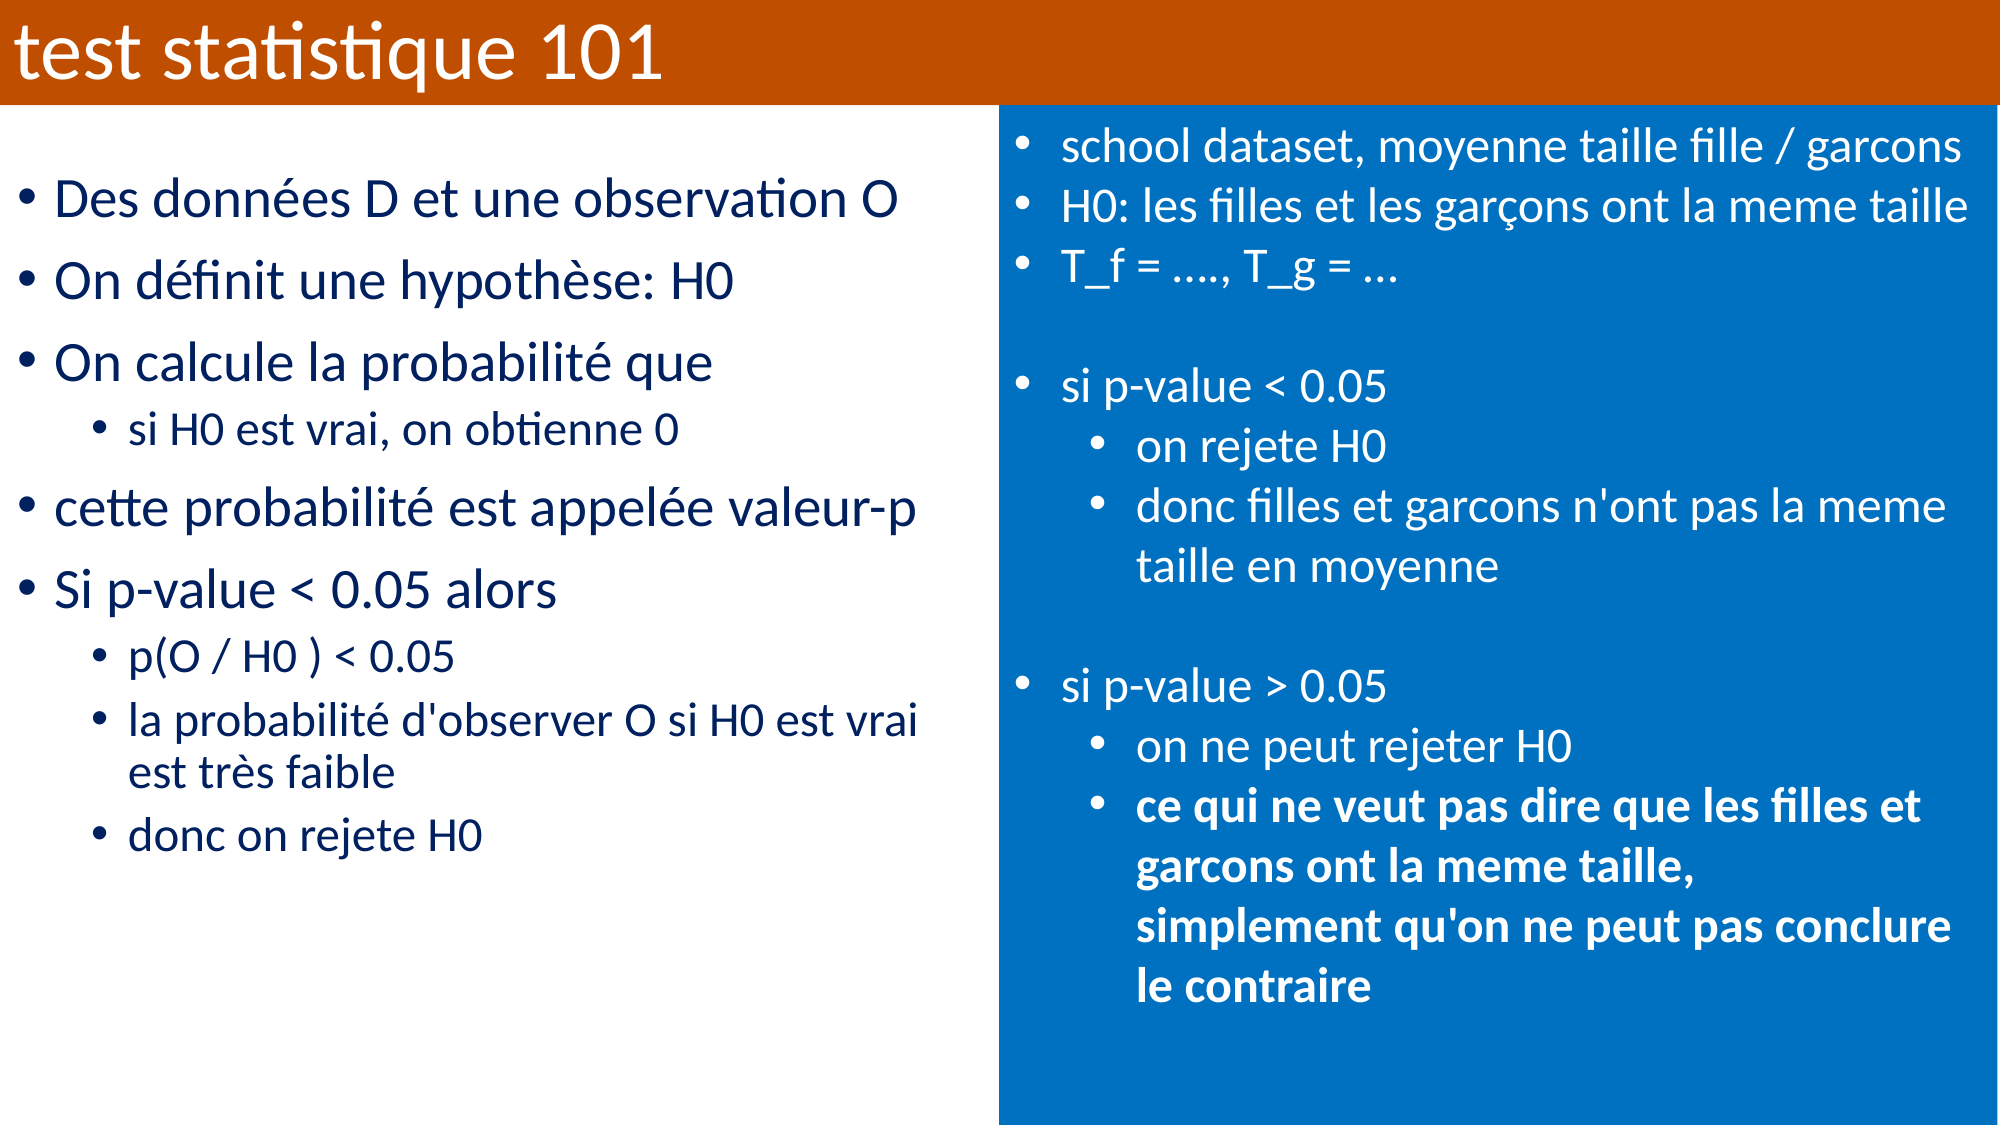

test statistique 101
school dataset, moyenne taille fille / garcons
H0: les filles et les garçons ont la meme taille
T_f = …., T_g = …

si p-value < 0.05
on rejete H0
donc filles et garcons n'ont pas la meme taille en moyenne

si p-value > 0.05
on ne peut rejeter H0
ce qui ne veut pas dire que les filles et garcons ont la meme taille,
simplement qu'on ne peut pas conclure le contraire

Des données D et une observation O
On définit une hypothèse: H0
On calcule la probabilité que
si H0 est vrai, on obtienne 0
cette probabilité est appelée valeur-p
Si p-value < 0.05 alors
p(O / H0 ) < 0.05
la probabilité d'observer O si H0 est vrai est très faible
donc on rejete H0